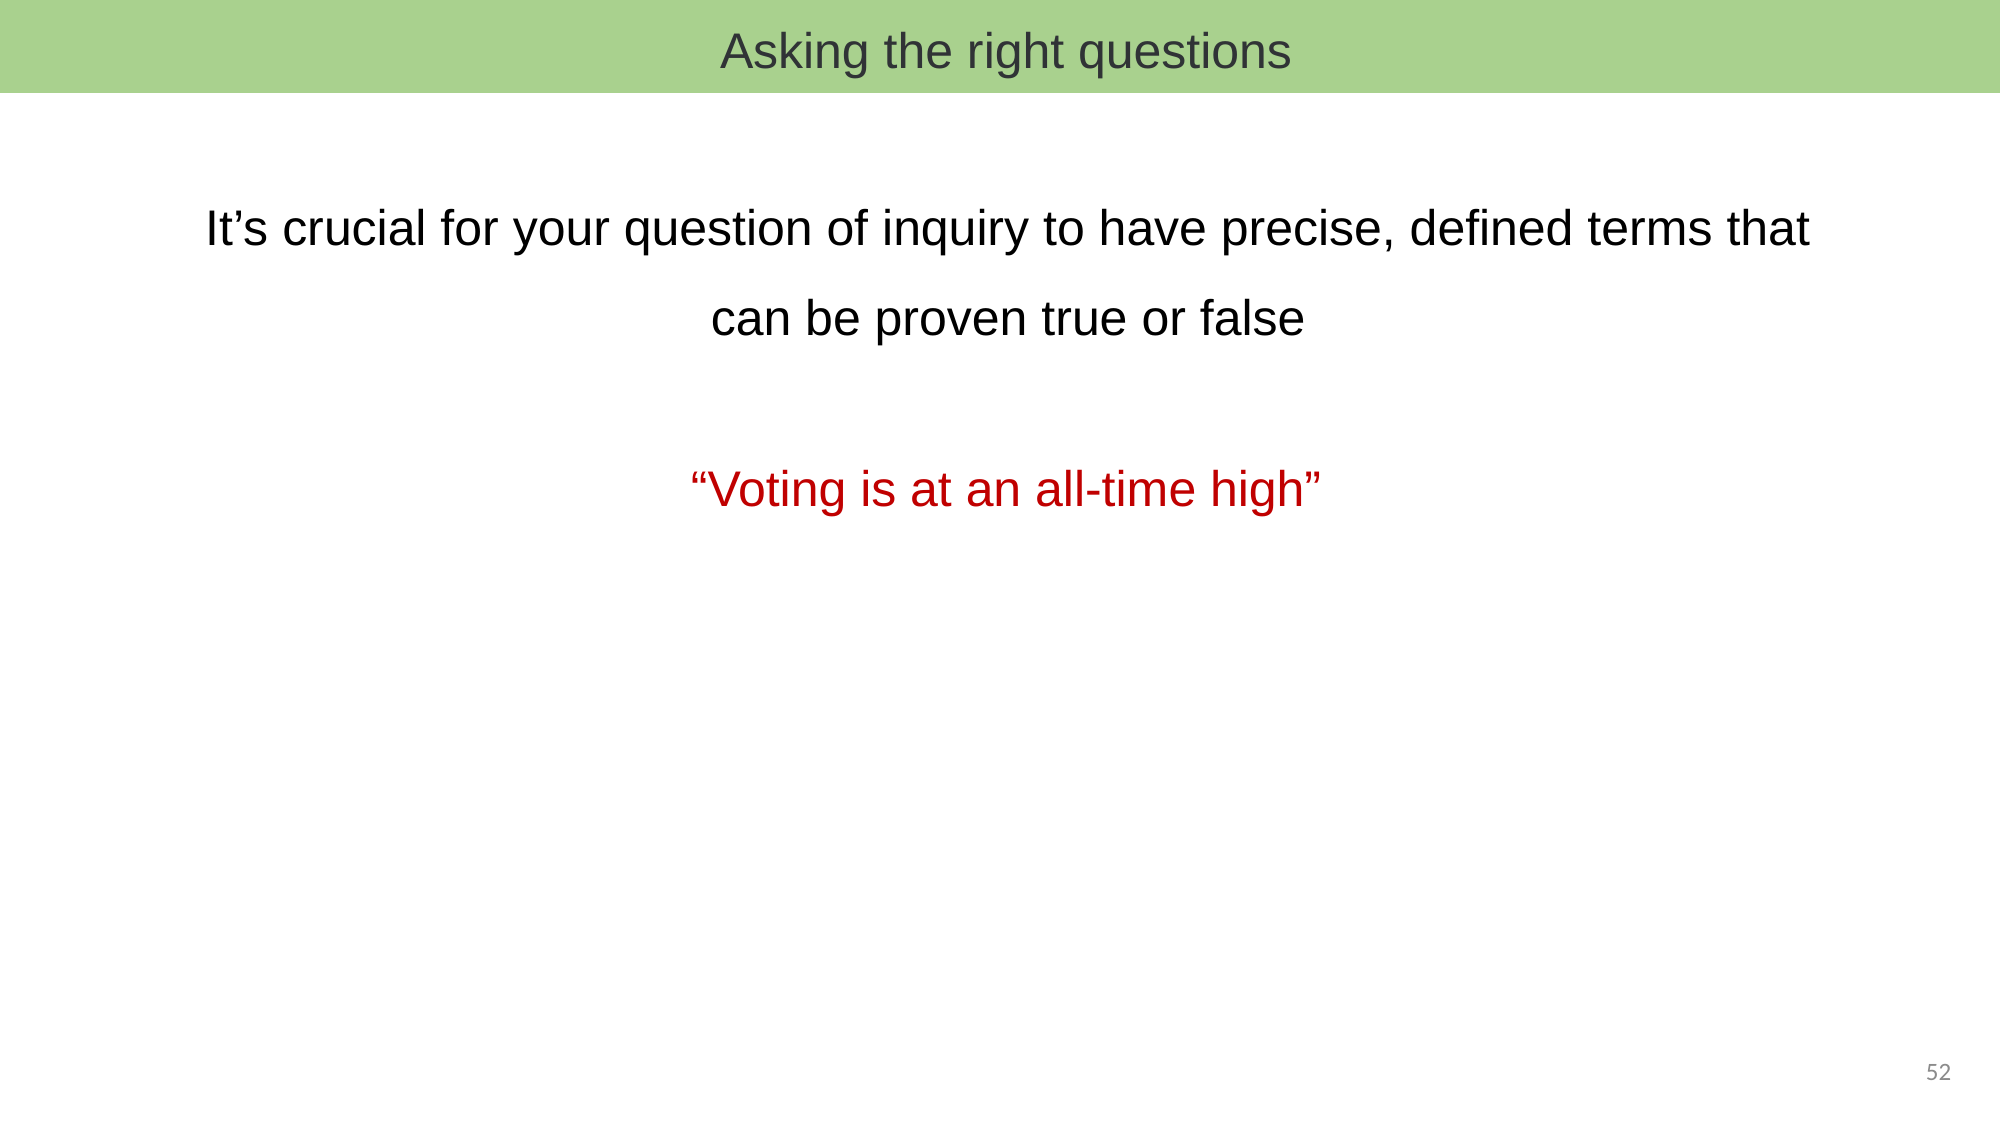

Asking the right questions
It’s crucial for your question of inquiry to have precise, defined terms that can be proven true or false
“Voting is at an all-time high”
52